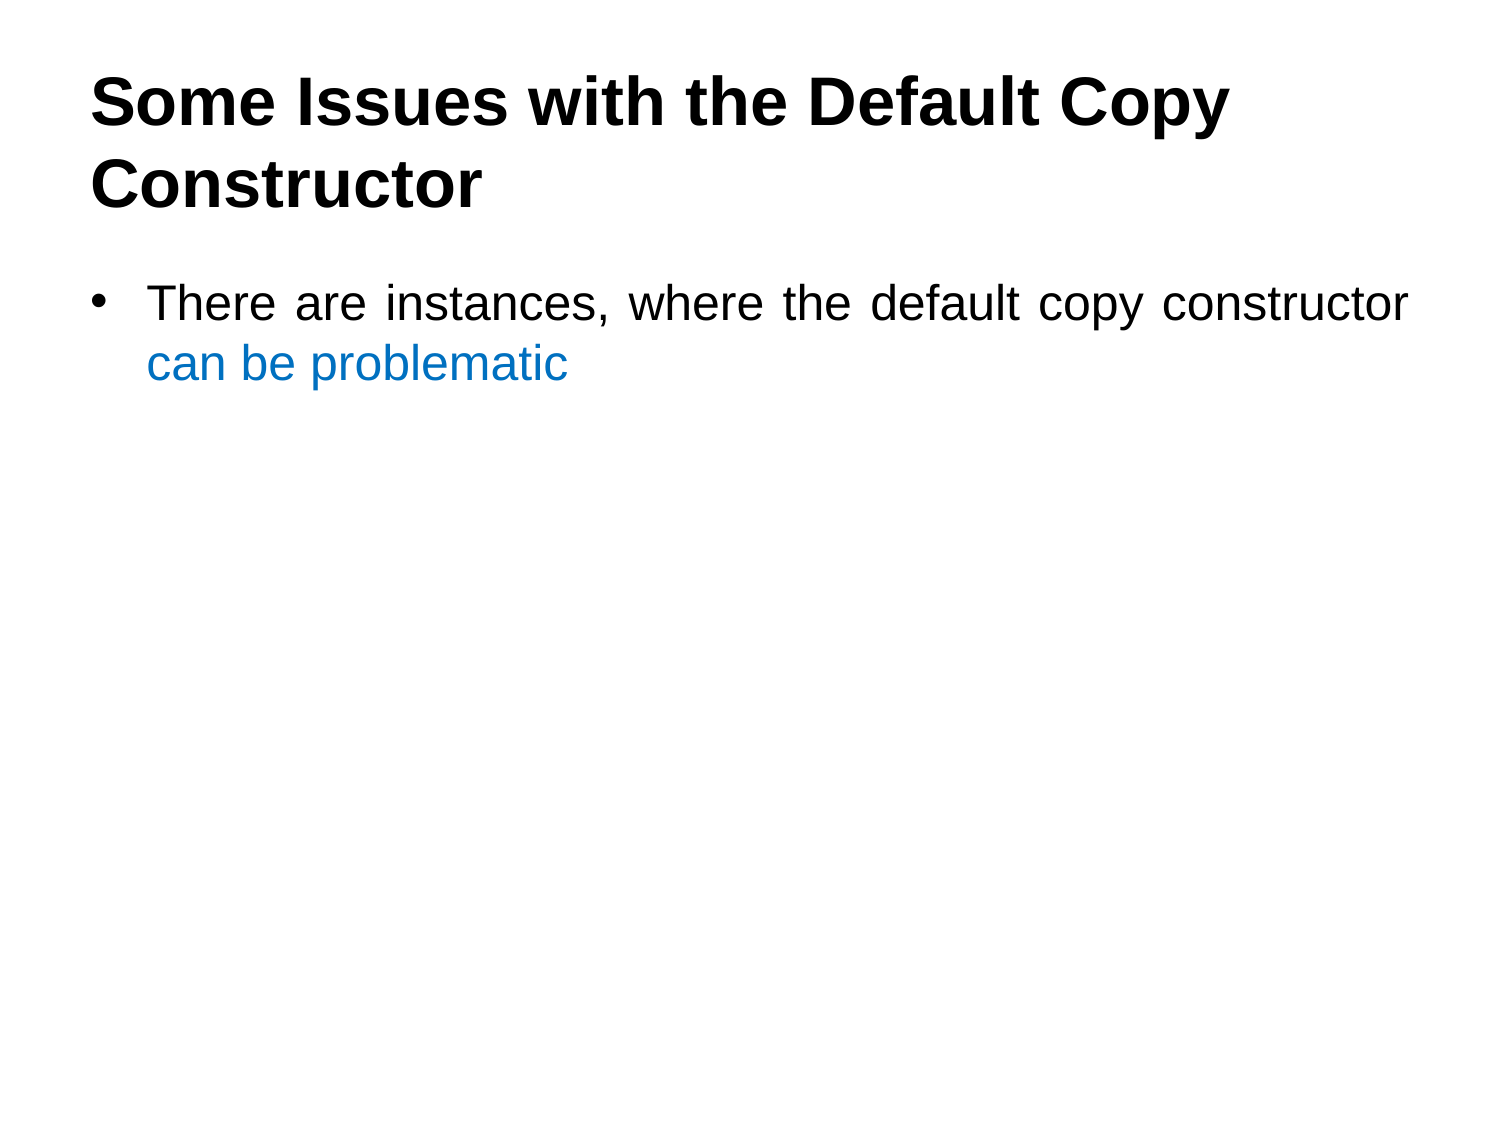

# Some Issues with the Default Copy Constructor
There are instances, where the default copy constructor can be problematic